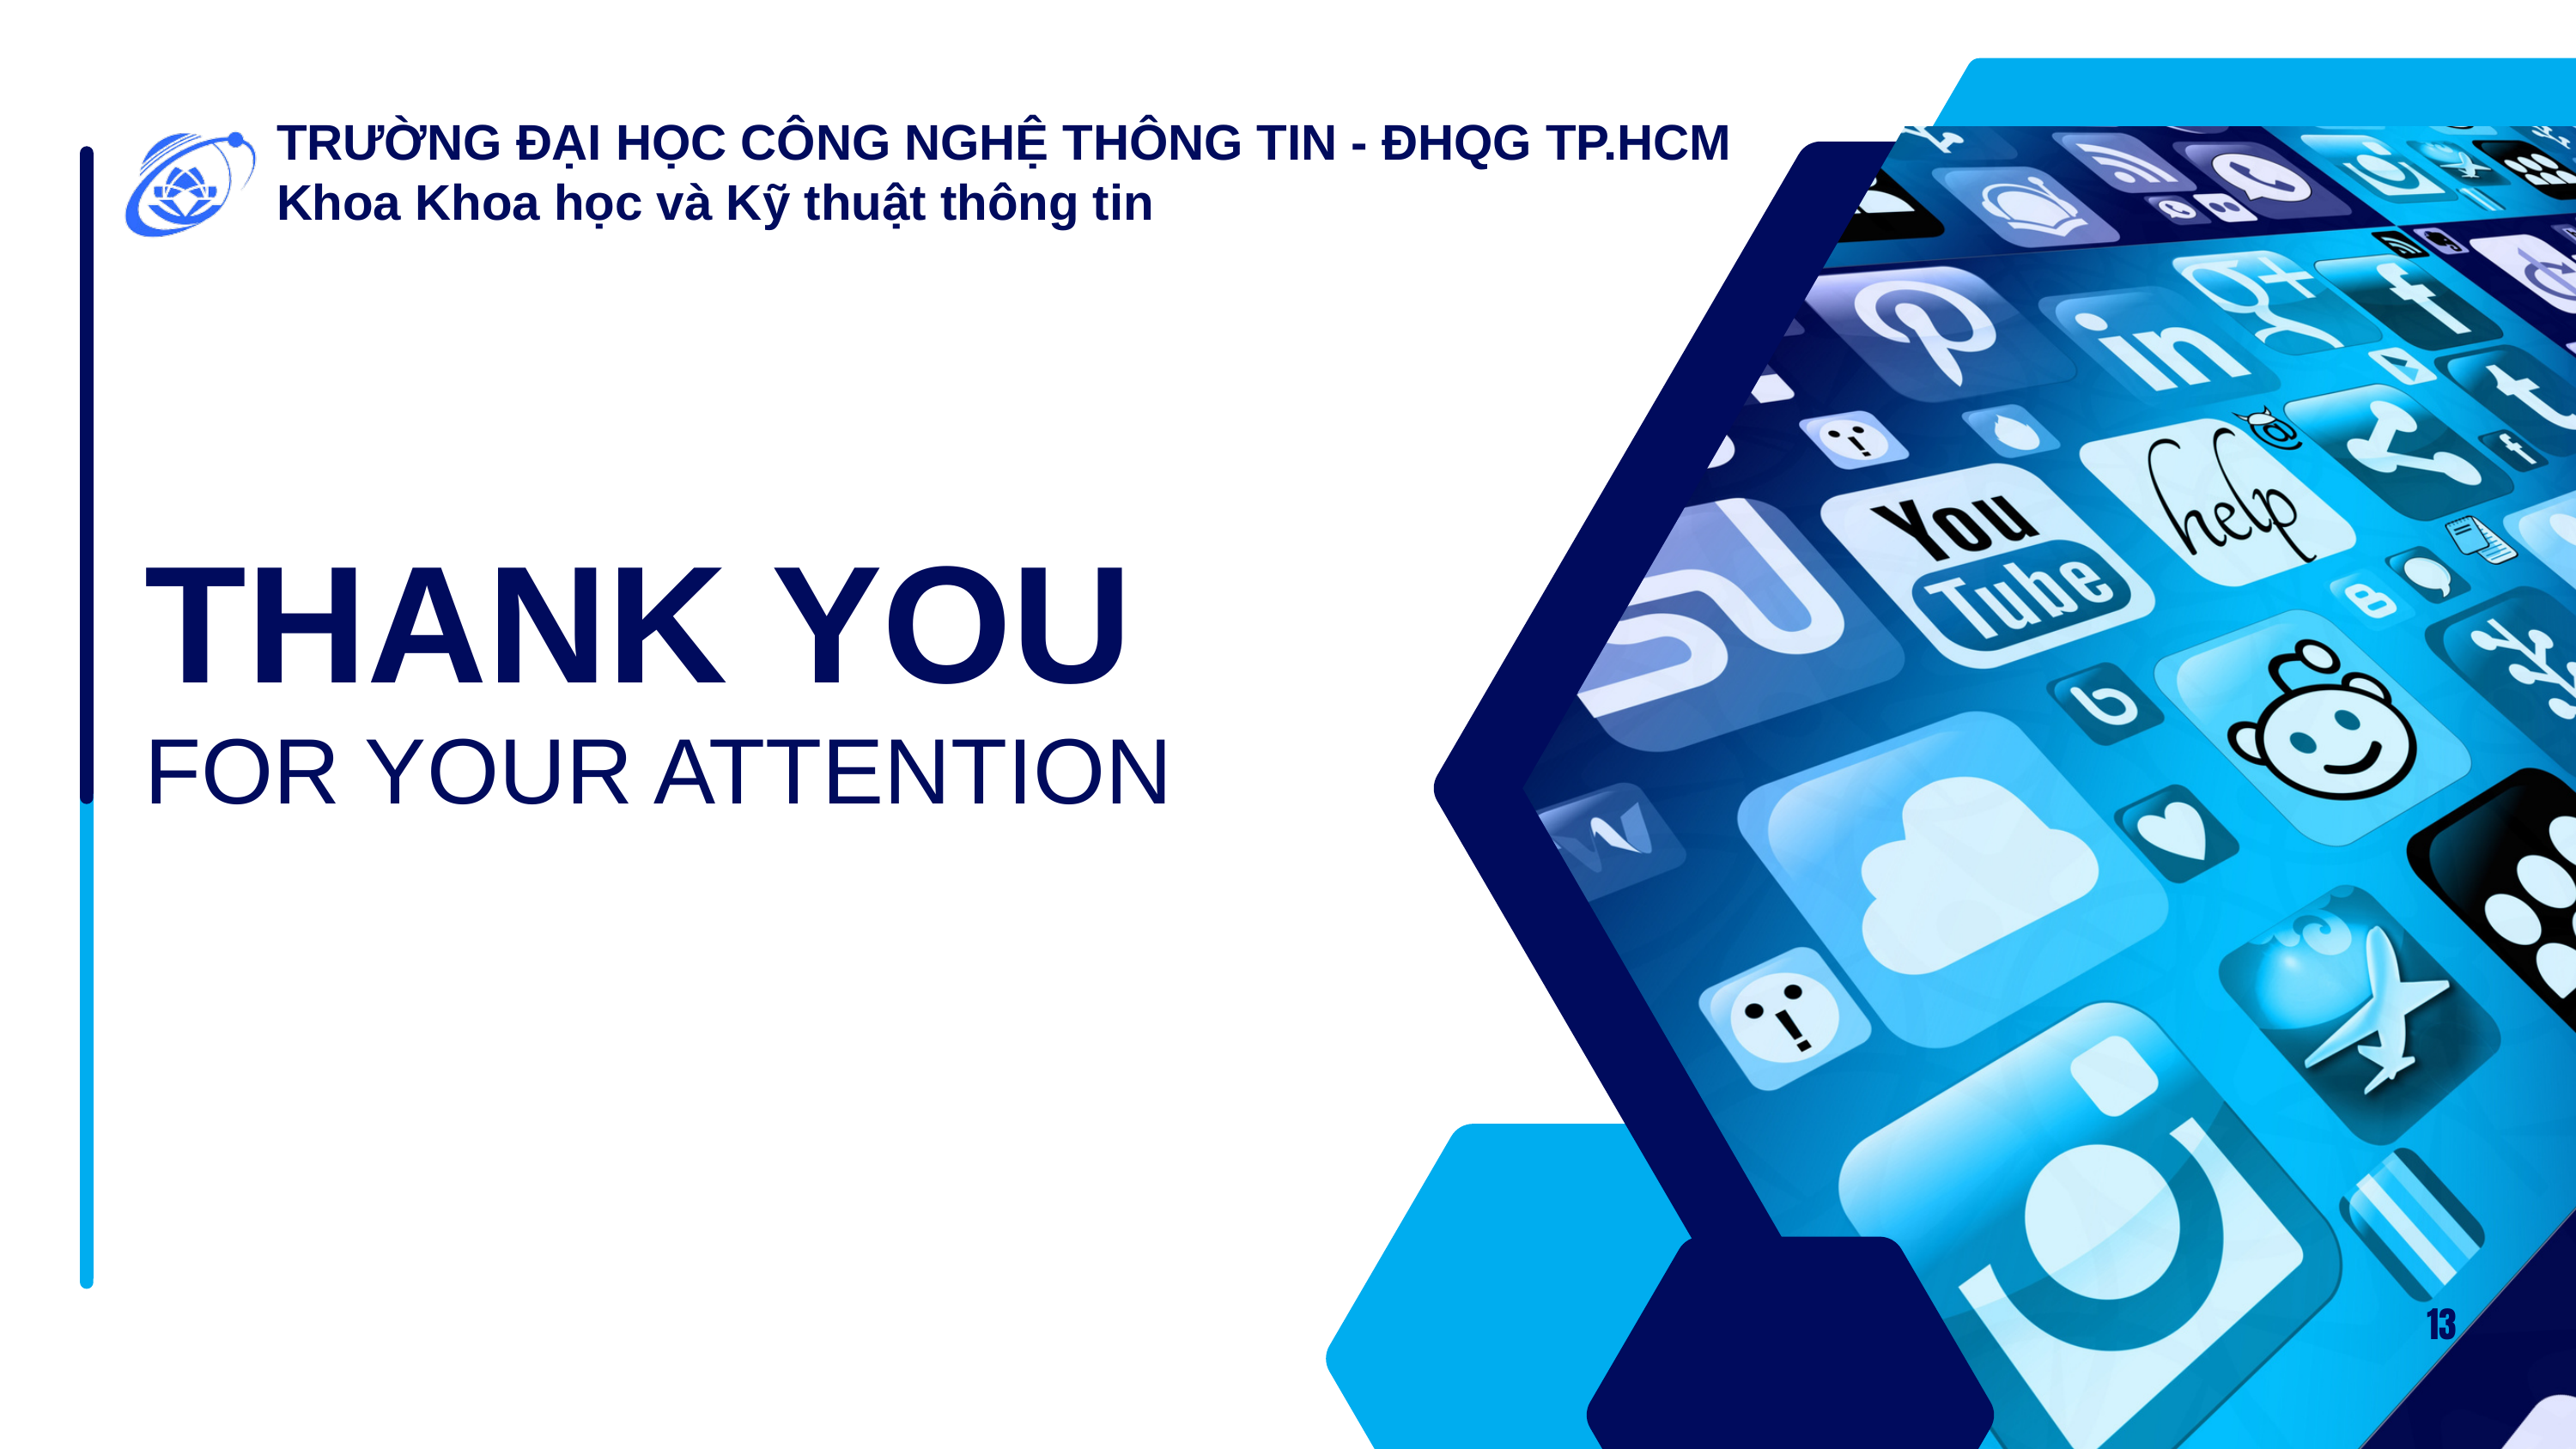

TRƯỜNG ĐẠI HỌC CÔNG NGHỆ THÔNG TIN - ĐHQG TP.HCM
Khoa Khoa học và Kỹ thuật thông tin

THANK YOU
FOR YOUR ATTENTION

13